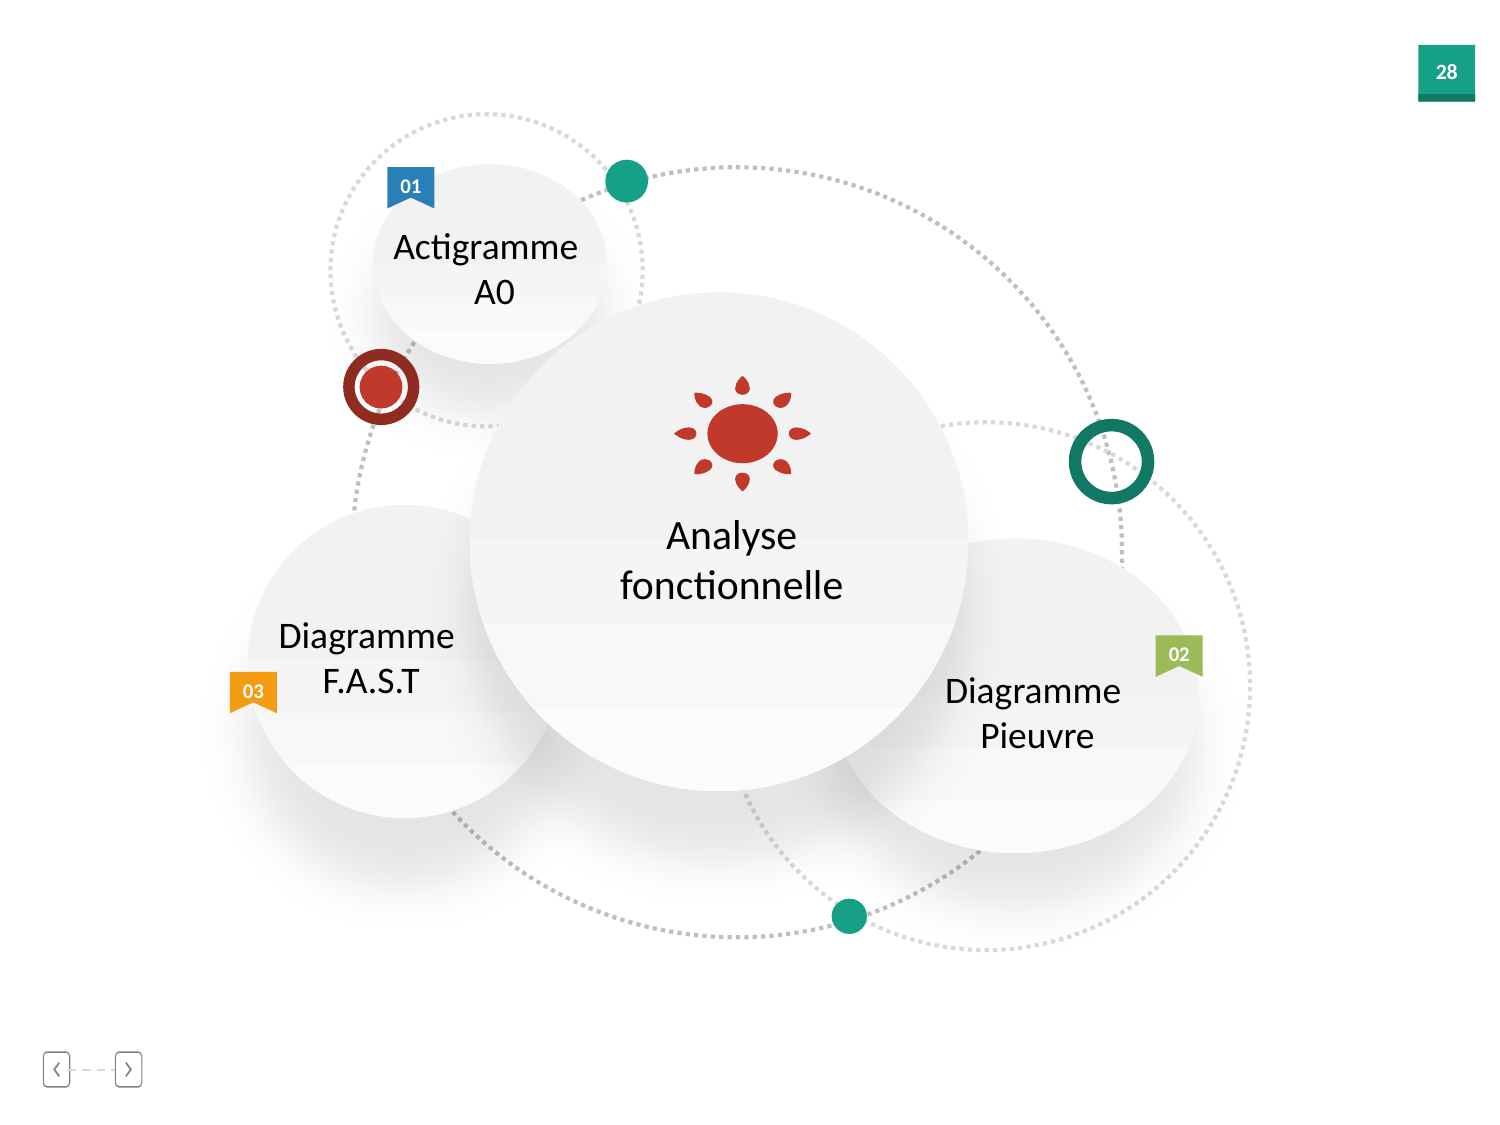

01

Actigramme   A0

Analyse
 fonctionnelle

Diagramme
 F.A.S.T
02
Diagramme
Pieuvre
03